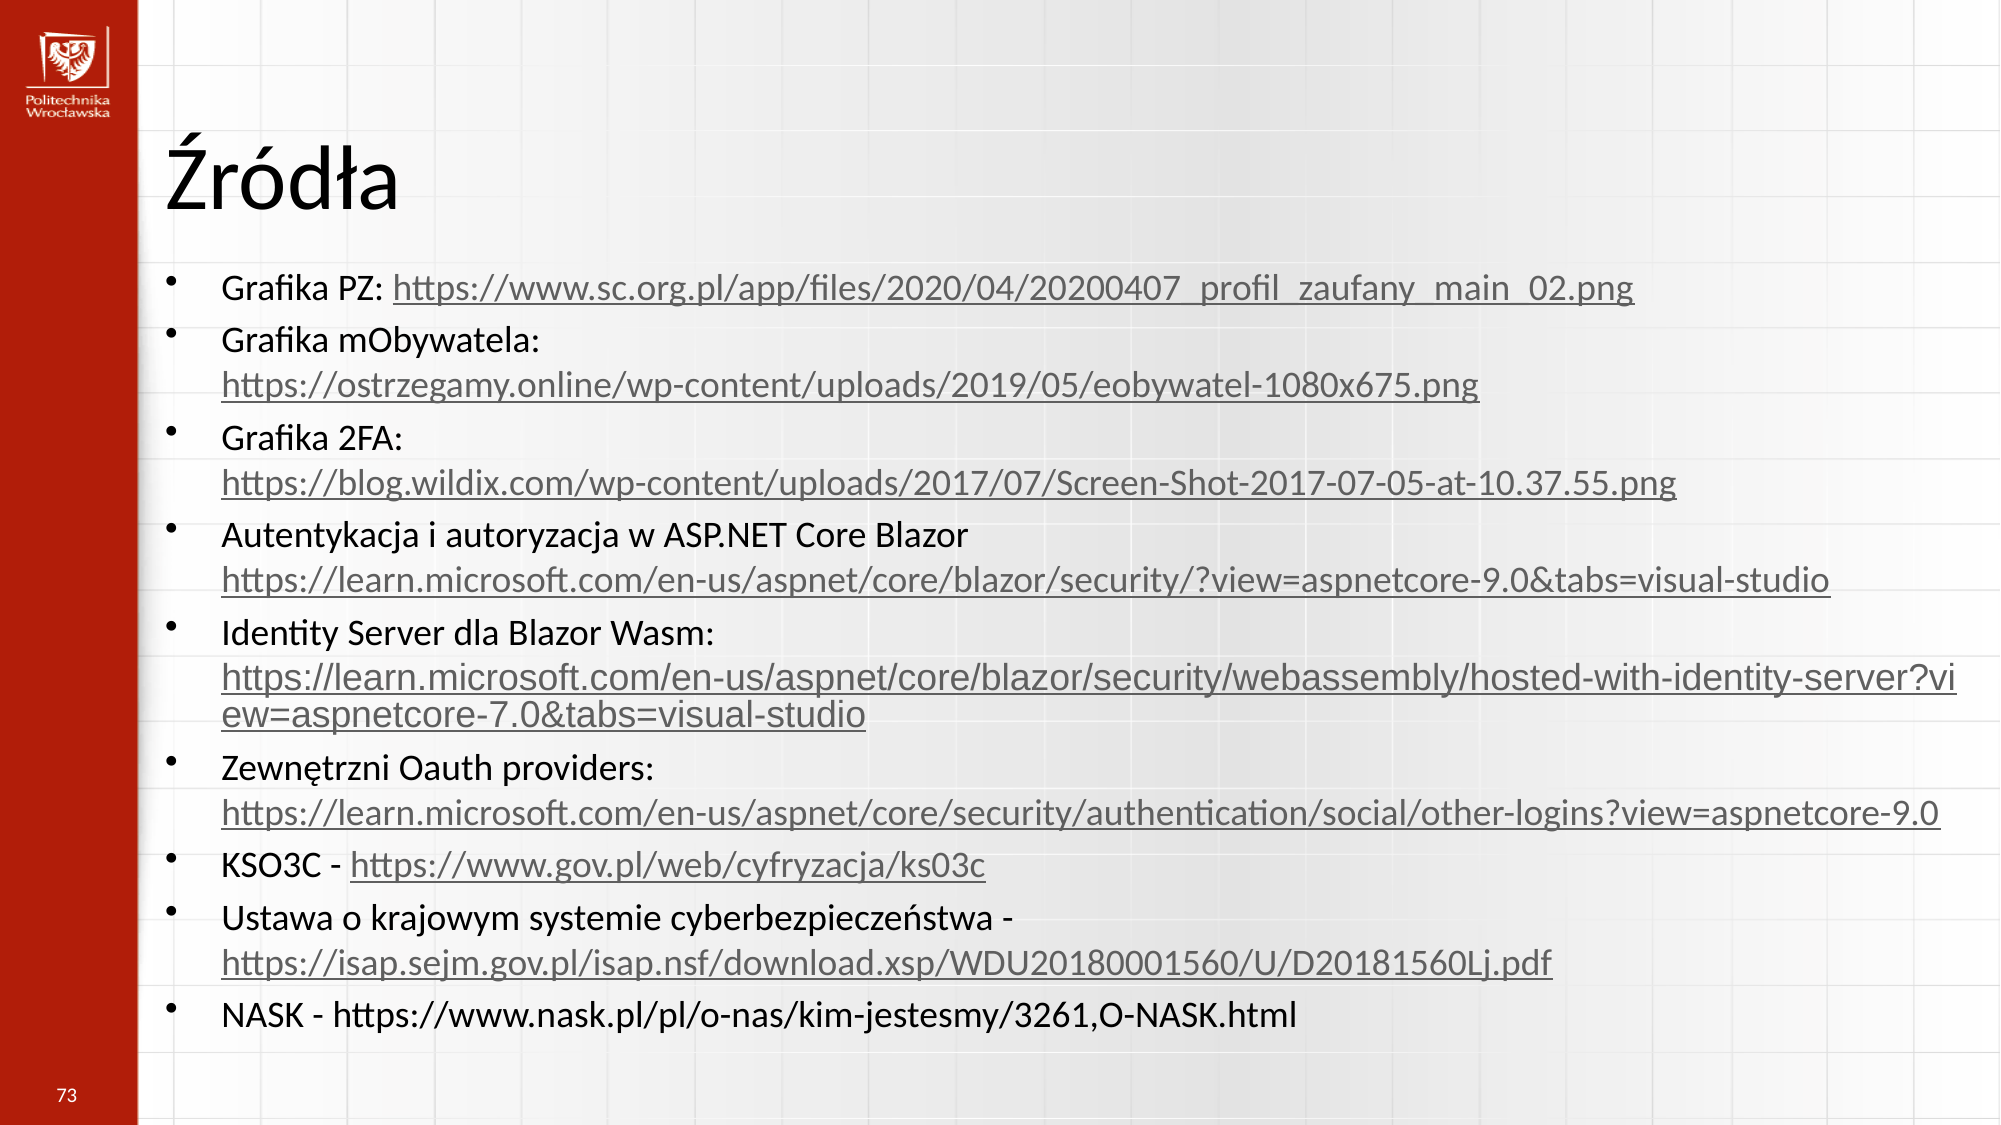

Źródła
Grafika PZ: https://www.sc.org.pl/app/files/2020/04/20200407_profil_zaufany_main_02.png
Grafika mObywatela:
https://ostrzegamy.online/wp-content/uploads/2019/05/eobywatel-1080x675.png
Grafika 2FA:
https://blog.wildix.com/wp-content/uploads/2017/07/Screen-Shot-2017-07-05-at-10.37.55.png
Autentykacja i autoryzacja w ASP.NET Core Blazor
https://learn.microsoft.com/en-us/aspnet/core/blazor/security/?view=aspnetcore-9.0&tabs=visual-studio
Identity Server dla Blazor Wasm: https://learn.microsoft.com/en-us/aspnet/core/blazor/security/webassembly/hosted-with-identity-server?view=aspnetcore-7.0&tabs=visual-studio
Zewnętrzni Oauth providers: https://learn.microsoft.com/en-us/aspnet/core/security/authentication/social/other-logins?view=aspnetcore-9.0
KSO3C - https://www.gov.pl/web/cyfryzacja/ks03c
Ustawa o krajowym systemie cyberbezpieczeństwa - https://isap.sejm.gov.pl/isap.nsf/download.xsp/WDU20180001560/U/D20181560Lj.pdf
NASK - https://www.nask.pl/pl/o-nas/kim-jestesmy/3261,O-NASK.html